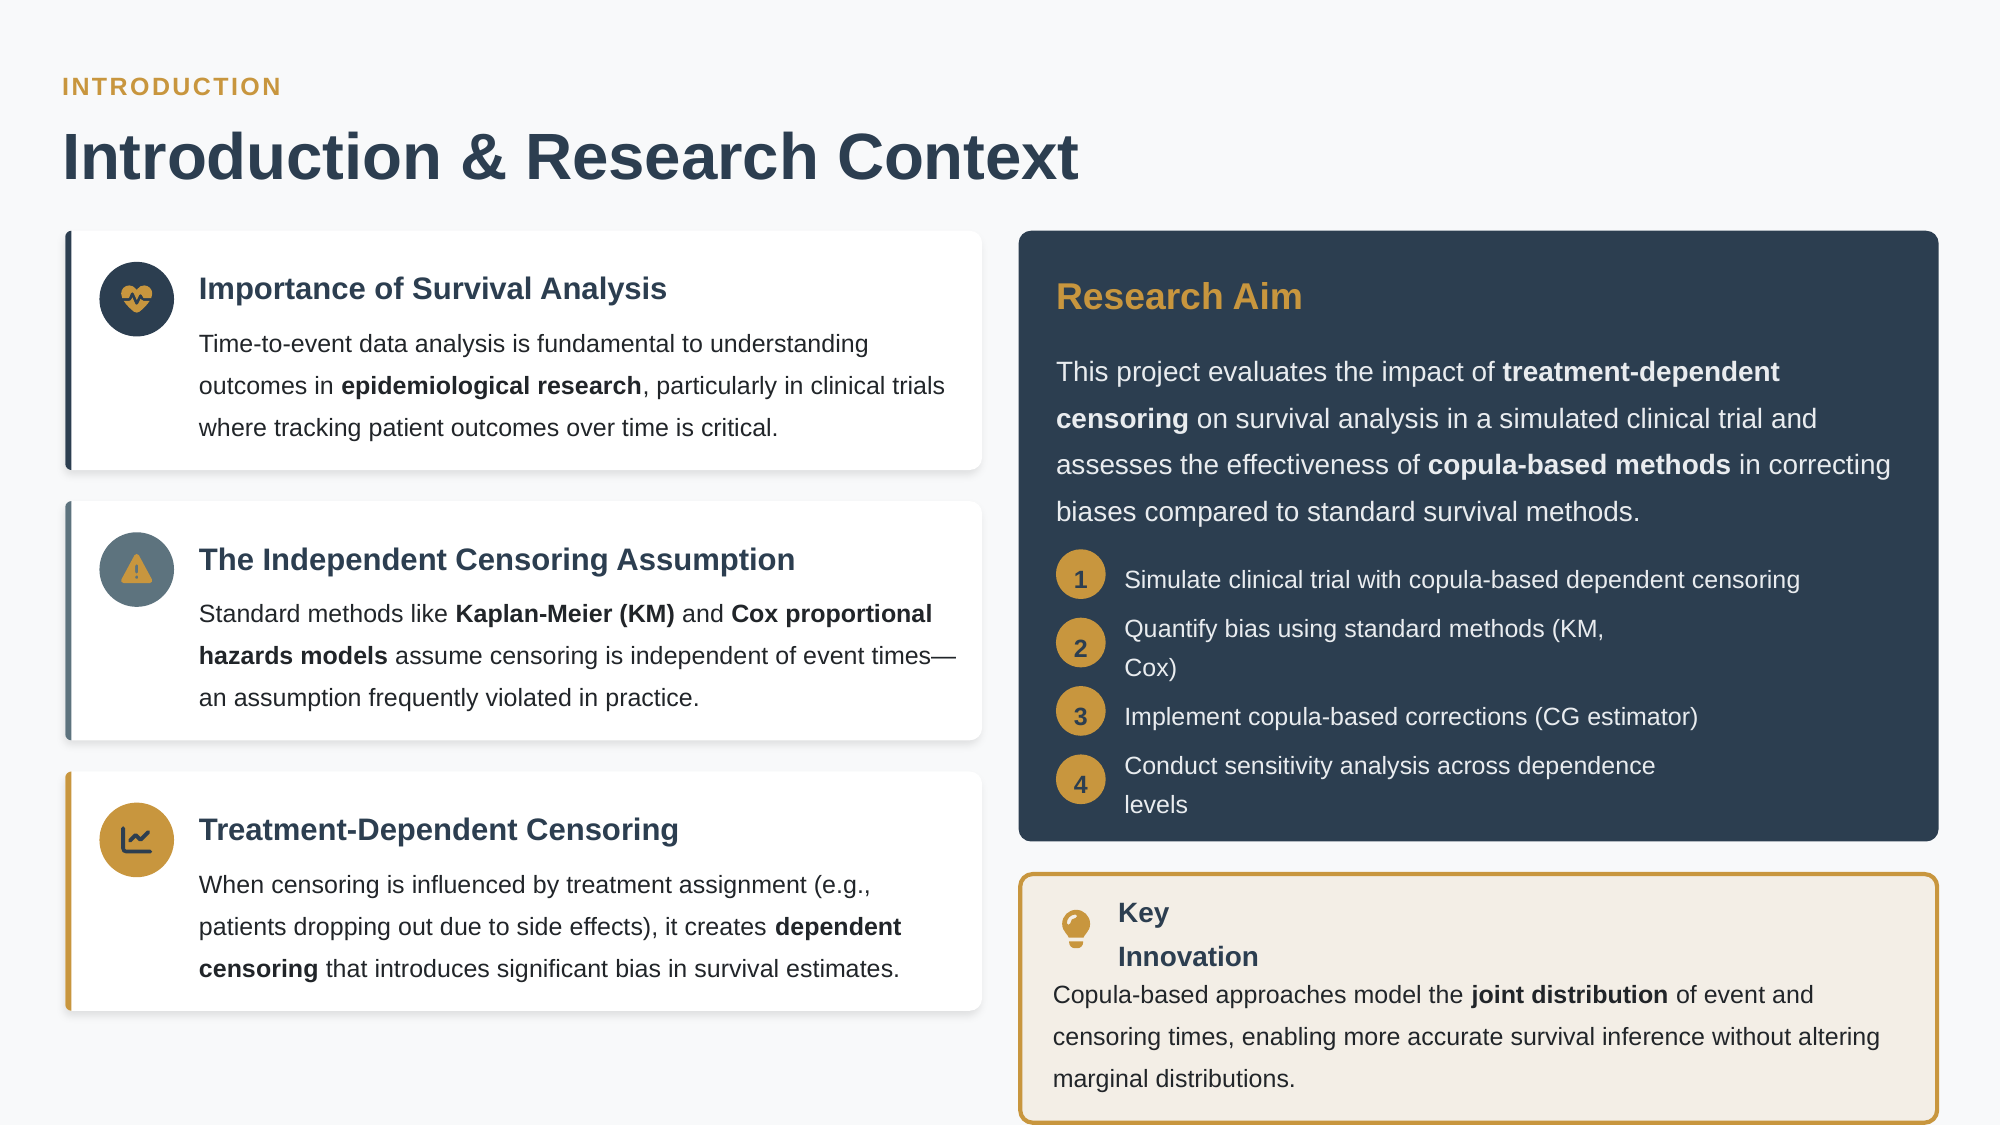

INTRODUCTION
Introduction & Research Context

Importance of Survival Analysis
Research Aim

Time-to-event data analysis is fundamental to understanding outcomes in epidemiological research, particularly in clinical trials where tracking patient outcomes over time is critical.
This project evaluates the impact of treatment-dependent censoring on survival analysis in a simulated clinical trial and assesses the effectiveness of copula-based methods in correcting biases compared to standard survival methods.

The Independent Censoring Assumption
1

Simulate clinical trial with copula-based dependent censoring

Standard methods like Kaplan-Meier (KM) and Cox proportional hazards models assume censoring is independent of event times—an assumption frequently violated in practice.
2

Quantify bias using standard methods (KM, Cox)
3

Implement copula-based corrections (CG estimator)
4

Conduct sensitivity analysis across dependence levels

Treatment-Dependent Censoring

When censoring is influenced by treatment assignment (e.g., patients dropping out due to side effects), it creates dependent censoring that introduces significant bias in survival estimates.

Key Innovation

Copula-based approaches model the joint distribution of event and censoring times, enabling more accurate survival inference without altering marginal distributions.